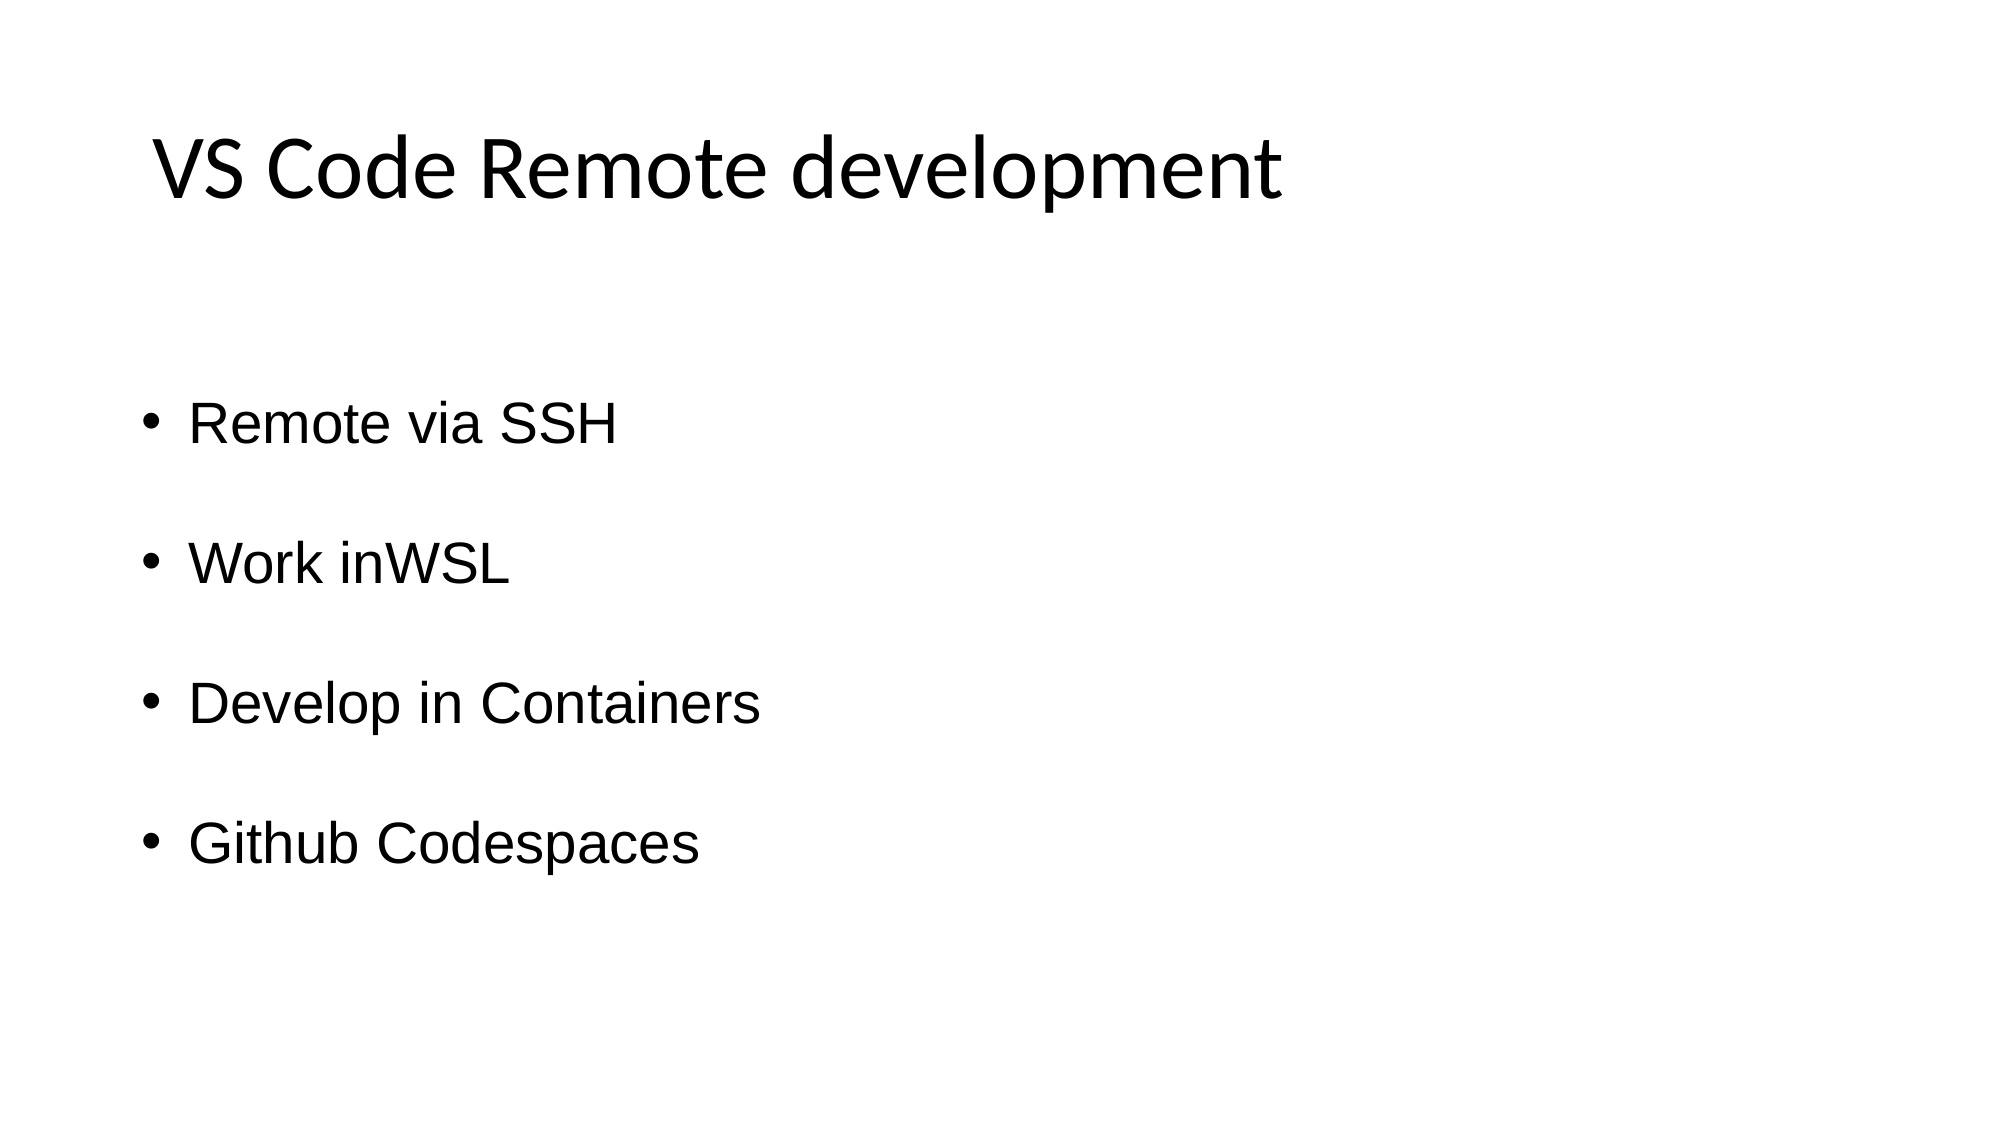

# VS Code Remote development
Remote via SSH

Work inWSL

Develop in Containers

Github Codespaces